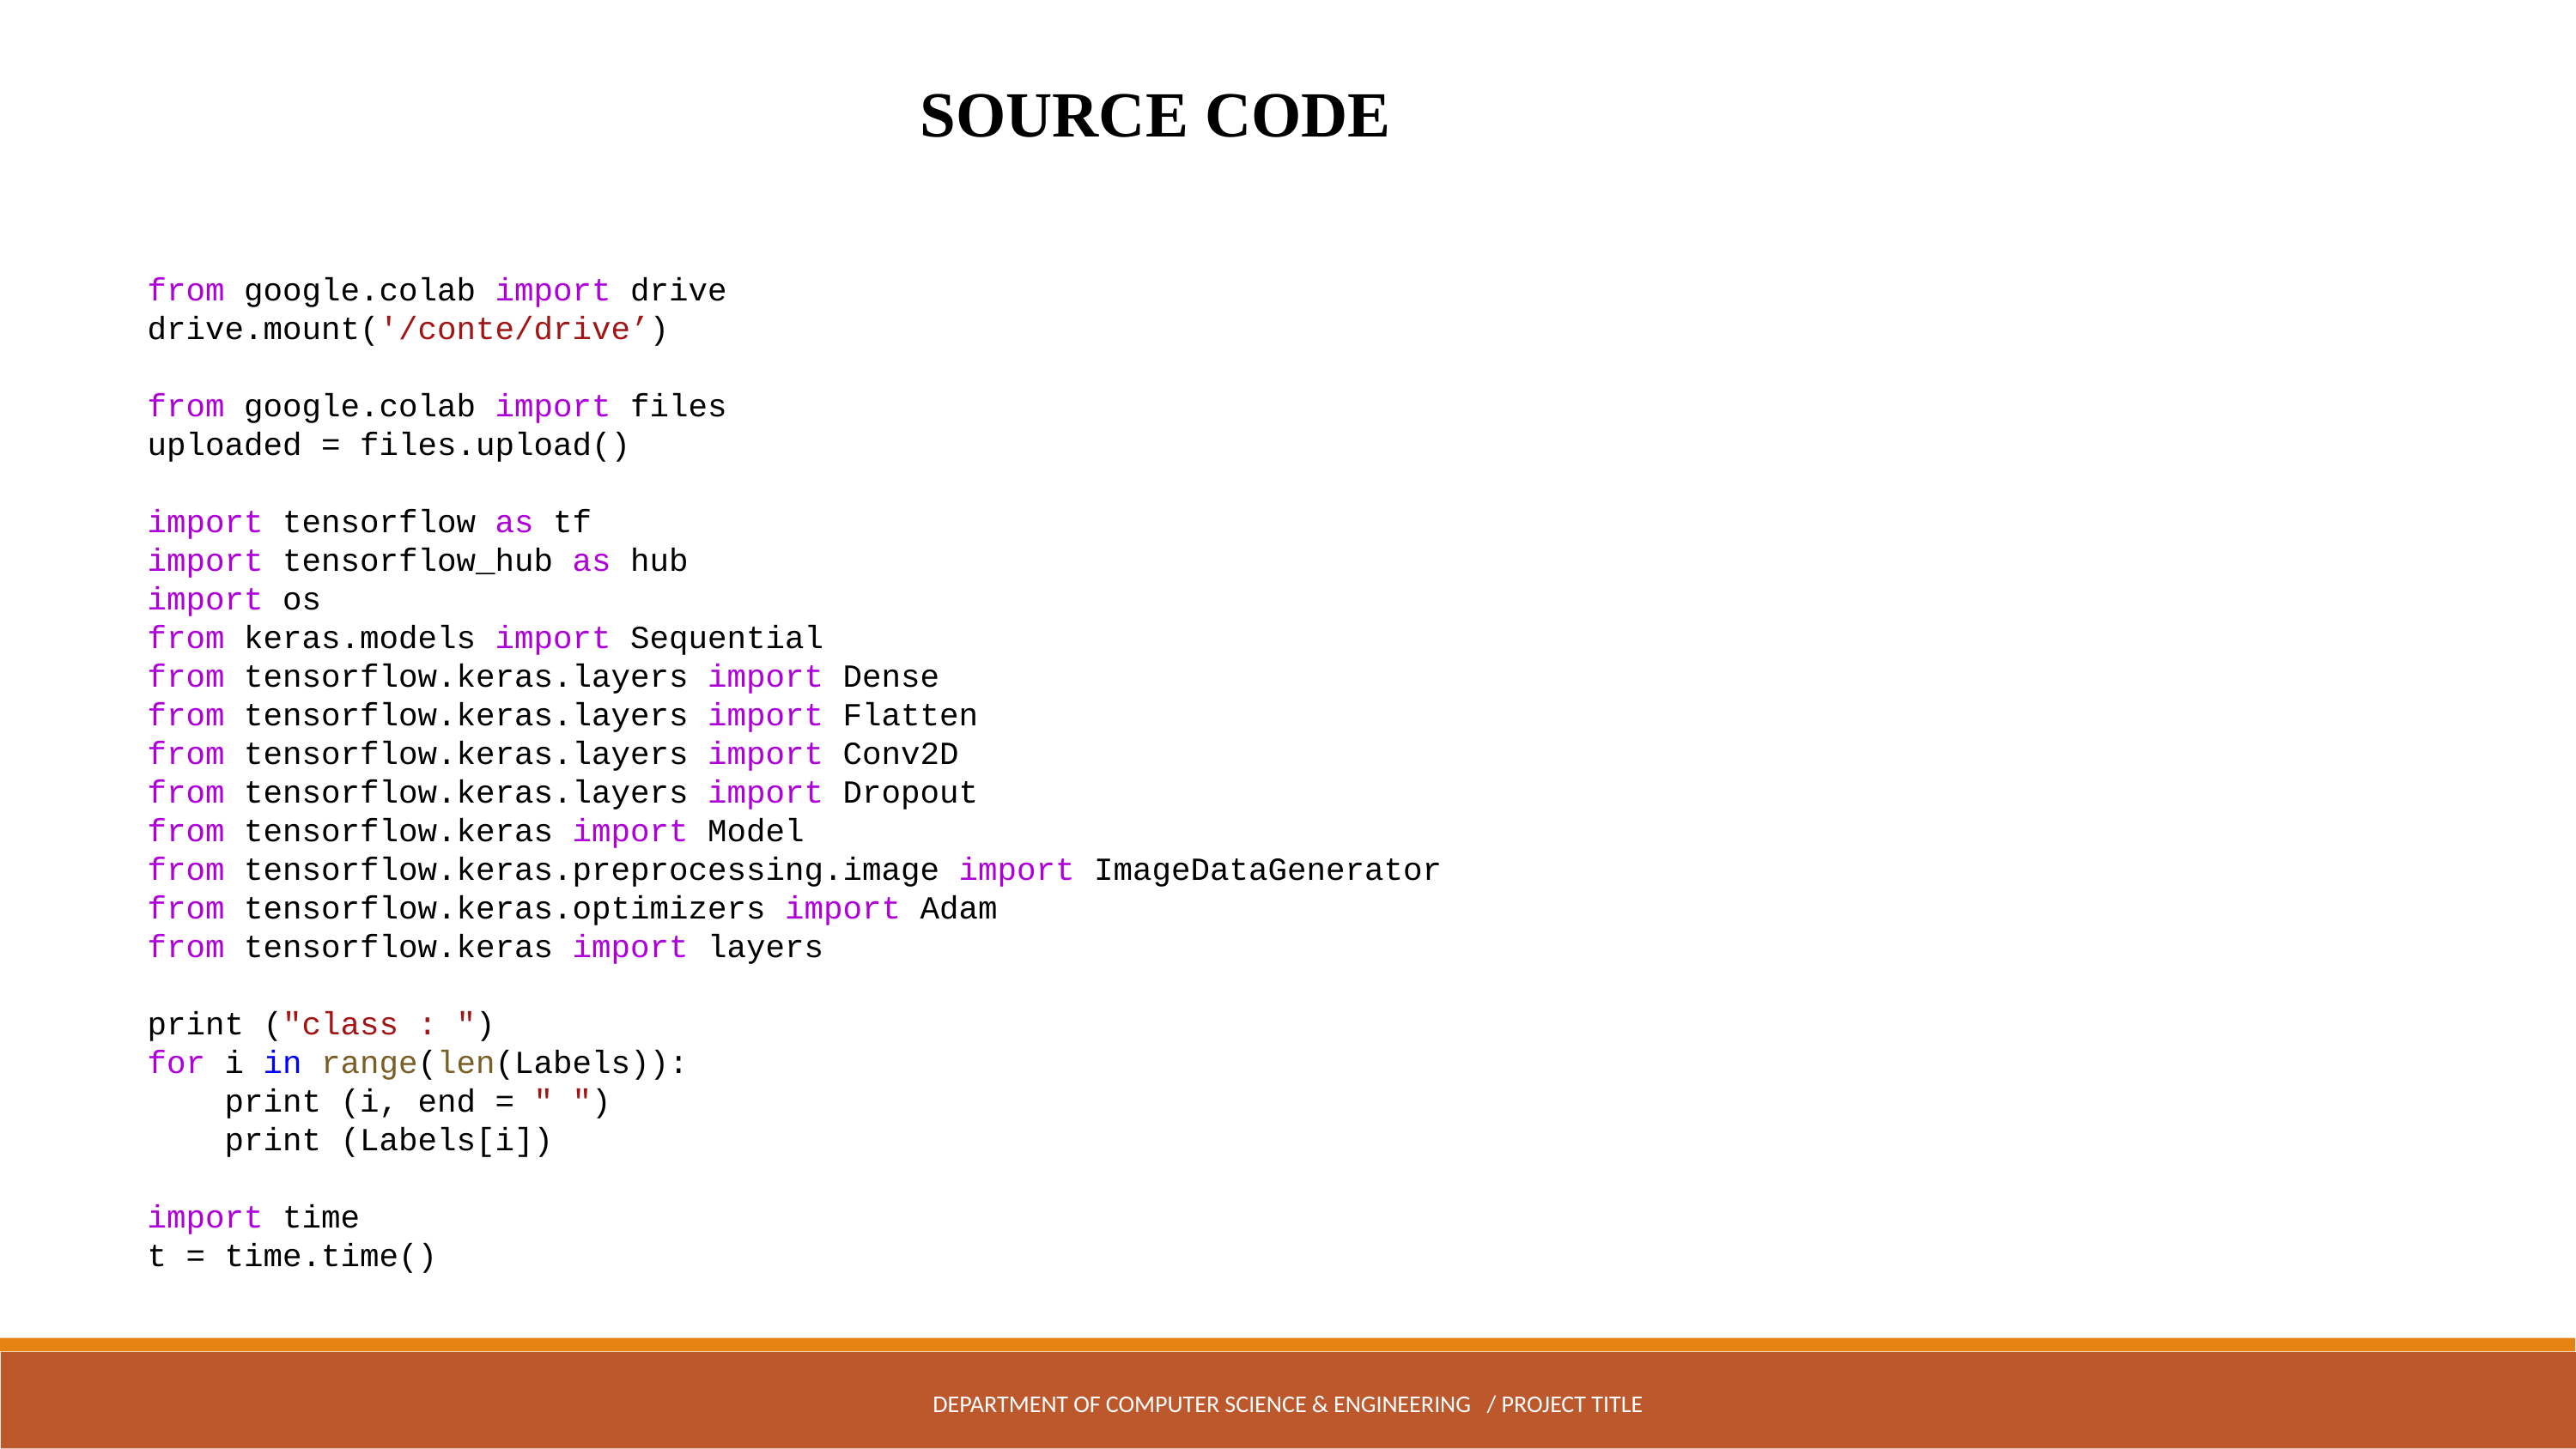

SOURCE CODE
from google.colab import drive
drive.mount('/conte/drive’)

from google.colab import files
uploaded = files.upload()

import tensorflow as tf
import tensorflow_hub as hub
import os
from keras.models import Sequential
from tensorflow.keras.layers import Dense
from tensorflow.keras.layers import Flatten
from tensorflow.keras.layers import Conv2D
from tensorflow.keras.layers import Dropout
from tensorflow.keras import Model
from tensorflow.keras.preprocessing.image import ImageDataGenerator
from tensorflow.keras.optimizers import Adam
from tensorflow.keras import layers

print ("class : ")
for i in range(len(Labels)):
    print (i, end = " ")
    print (Labels[i])

import time
t = time.time()

DEPARTMENT OF COMPUTER SCIENCE & ENGINEERING   / PROJECT TITLE
30